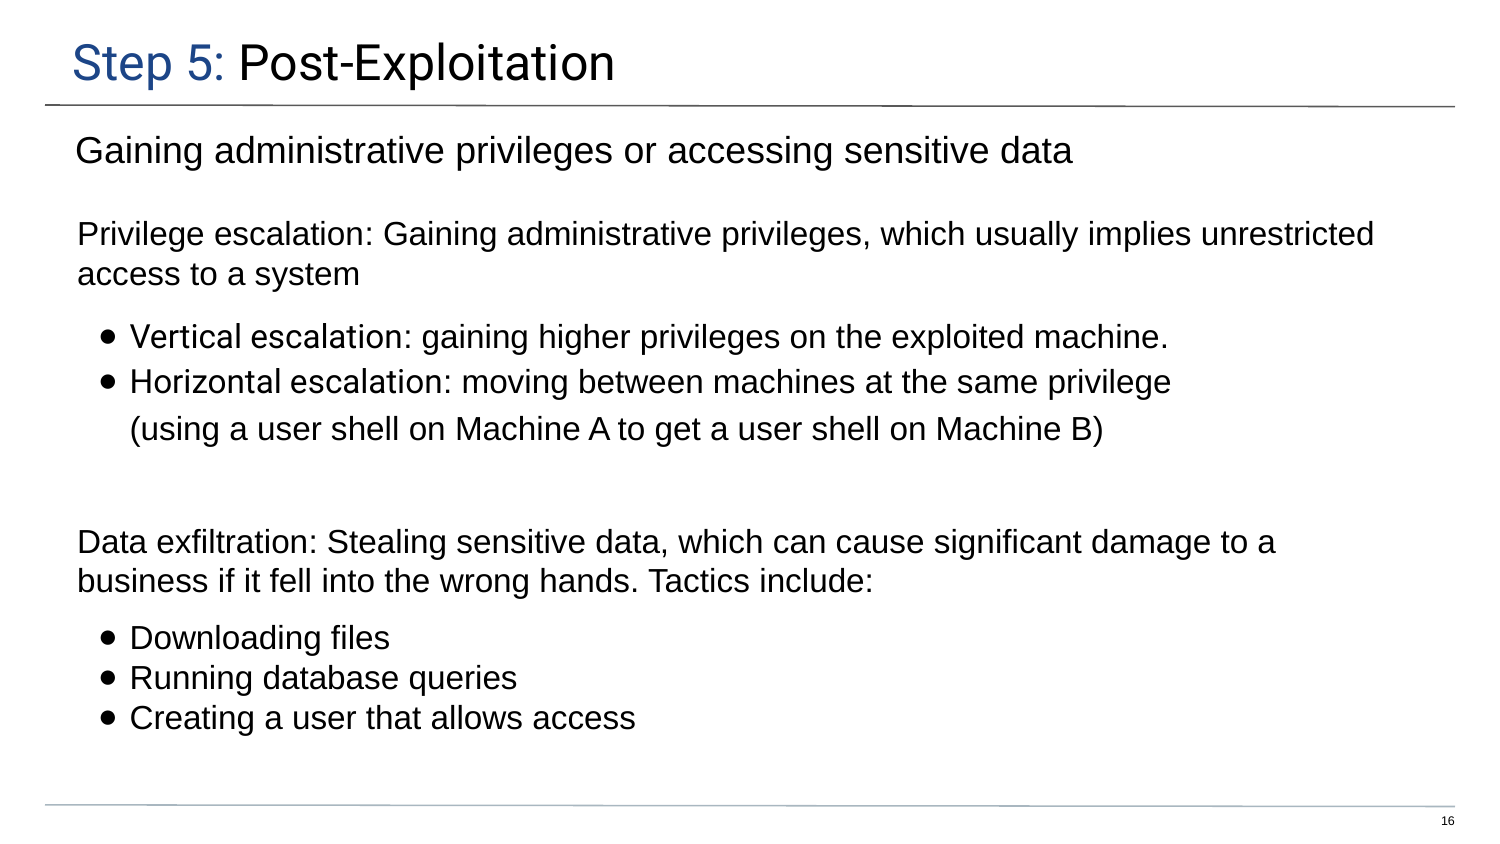

# Step 5: Post-Exploitation
Gaining administrative privileges or accessing sensitive data
Privilege escalation: Gaining administrative privileges, which usually implies unrestricted access to a system
Vertical escalation: gaining higher privileges on the exploited machine.
Horizontal escalation: moving between machines at the same privilege
(using a user shell on Machine A to get a user shell on Machine B)

Data exfiltration: Stealing sensitive data, which can cause significant damage to a
business if it fell into the wrong hands. Tactics include:
Downloading files
Running database queries
Creating a user that allows access

16